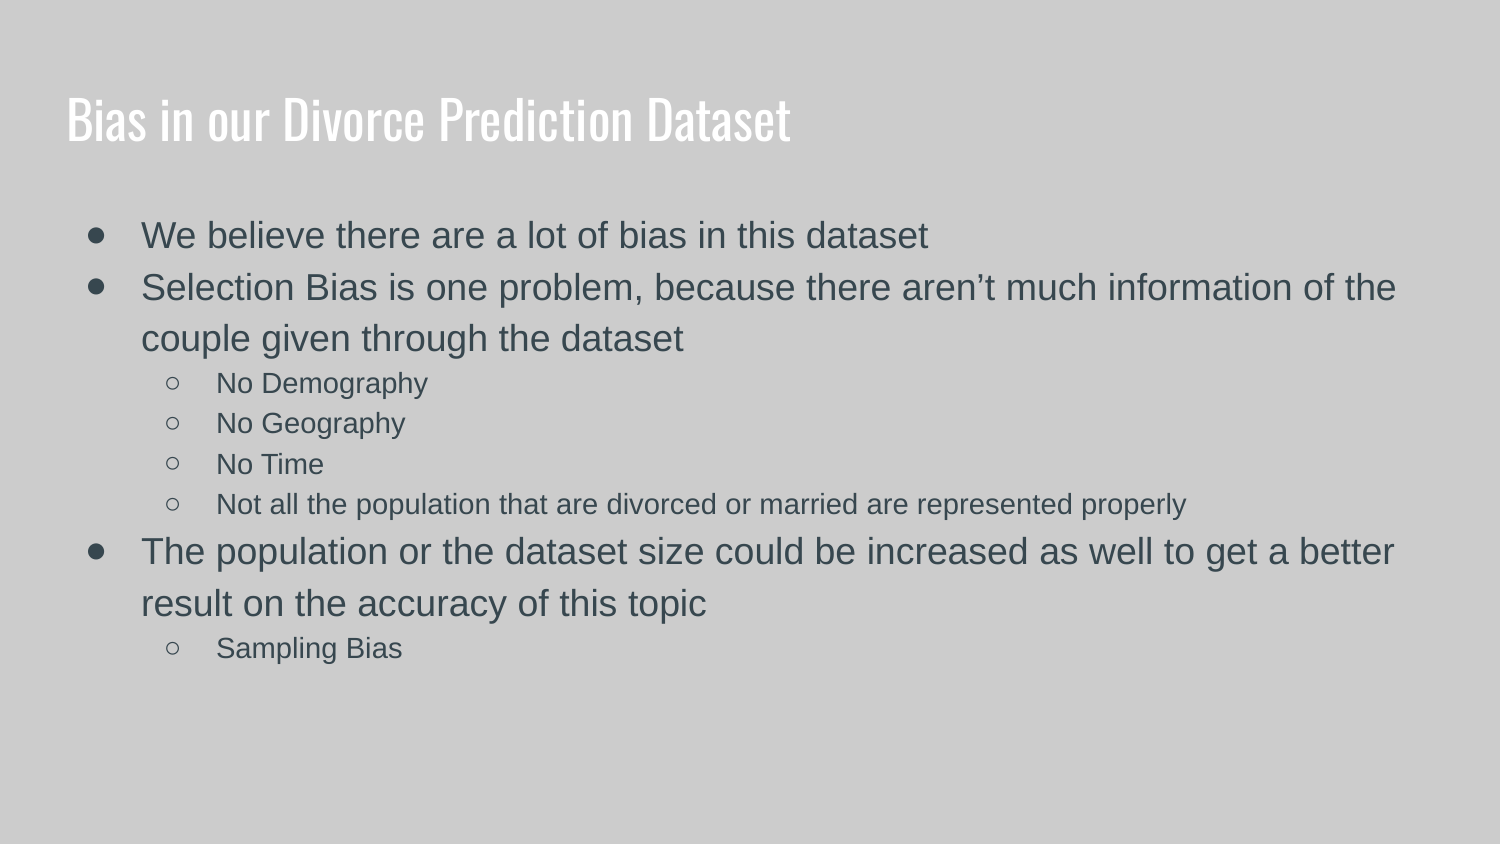

# Bias in our Divorce Prediction Dataset
We believe there are a lot of bias in this dataset
Selection Bias is one problem, because there aren’t much information of the couple given through the dataset
No Demography
No Geography
No Time
Not all the population that are divorced or married are represented properly
The population or the dataset size could be increased as well to get a better result on the accuracy of this topic
Sampling Bias